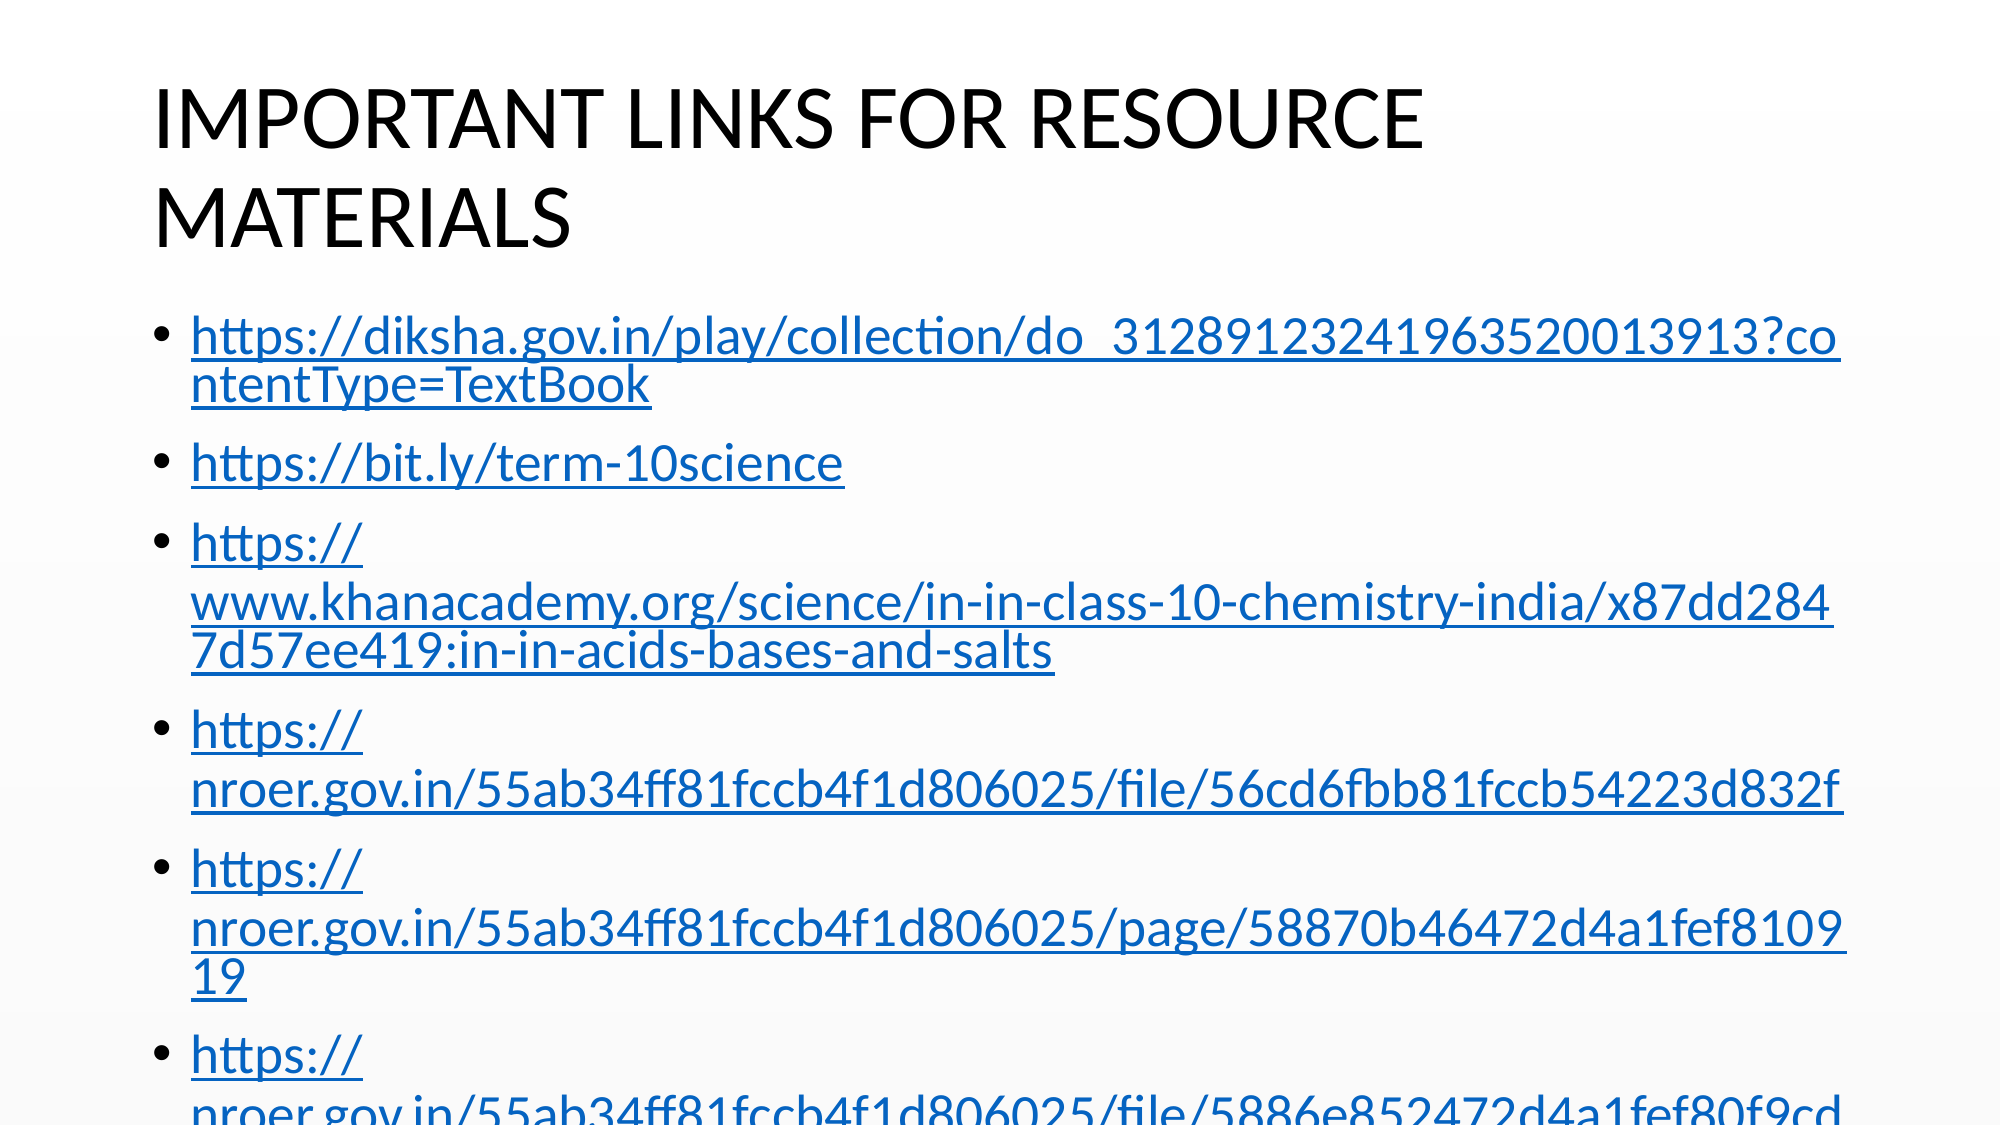

# IMPORTANT LINKS FOR RESOURCE MATERIALS
https://diksha.gov.in/play/collection/do_31289123241963520013913?contentType=TextBook
https://bit.ly/term-10science
https://www.khanacademy.org/science/in-in-class-10-chemistry-india/x87dd2847d57ee419:in-in-acids-bases-and-salts
https://nroer.gov.in/55ab34ff81fccb4f1d806025/file/56cd6fbb81fccb54223d832f
https://nroer.gov.in/55ab34ff81fccb4f1d806025/page/58870b46472d4a1fef810919
https://nroer.gov.in/55ab34ff81fccb4f1d806025/file/5886e852472d4a1fef80f9cd